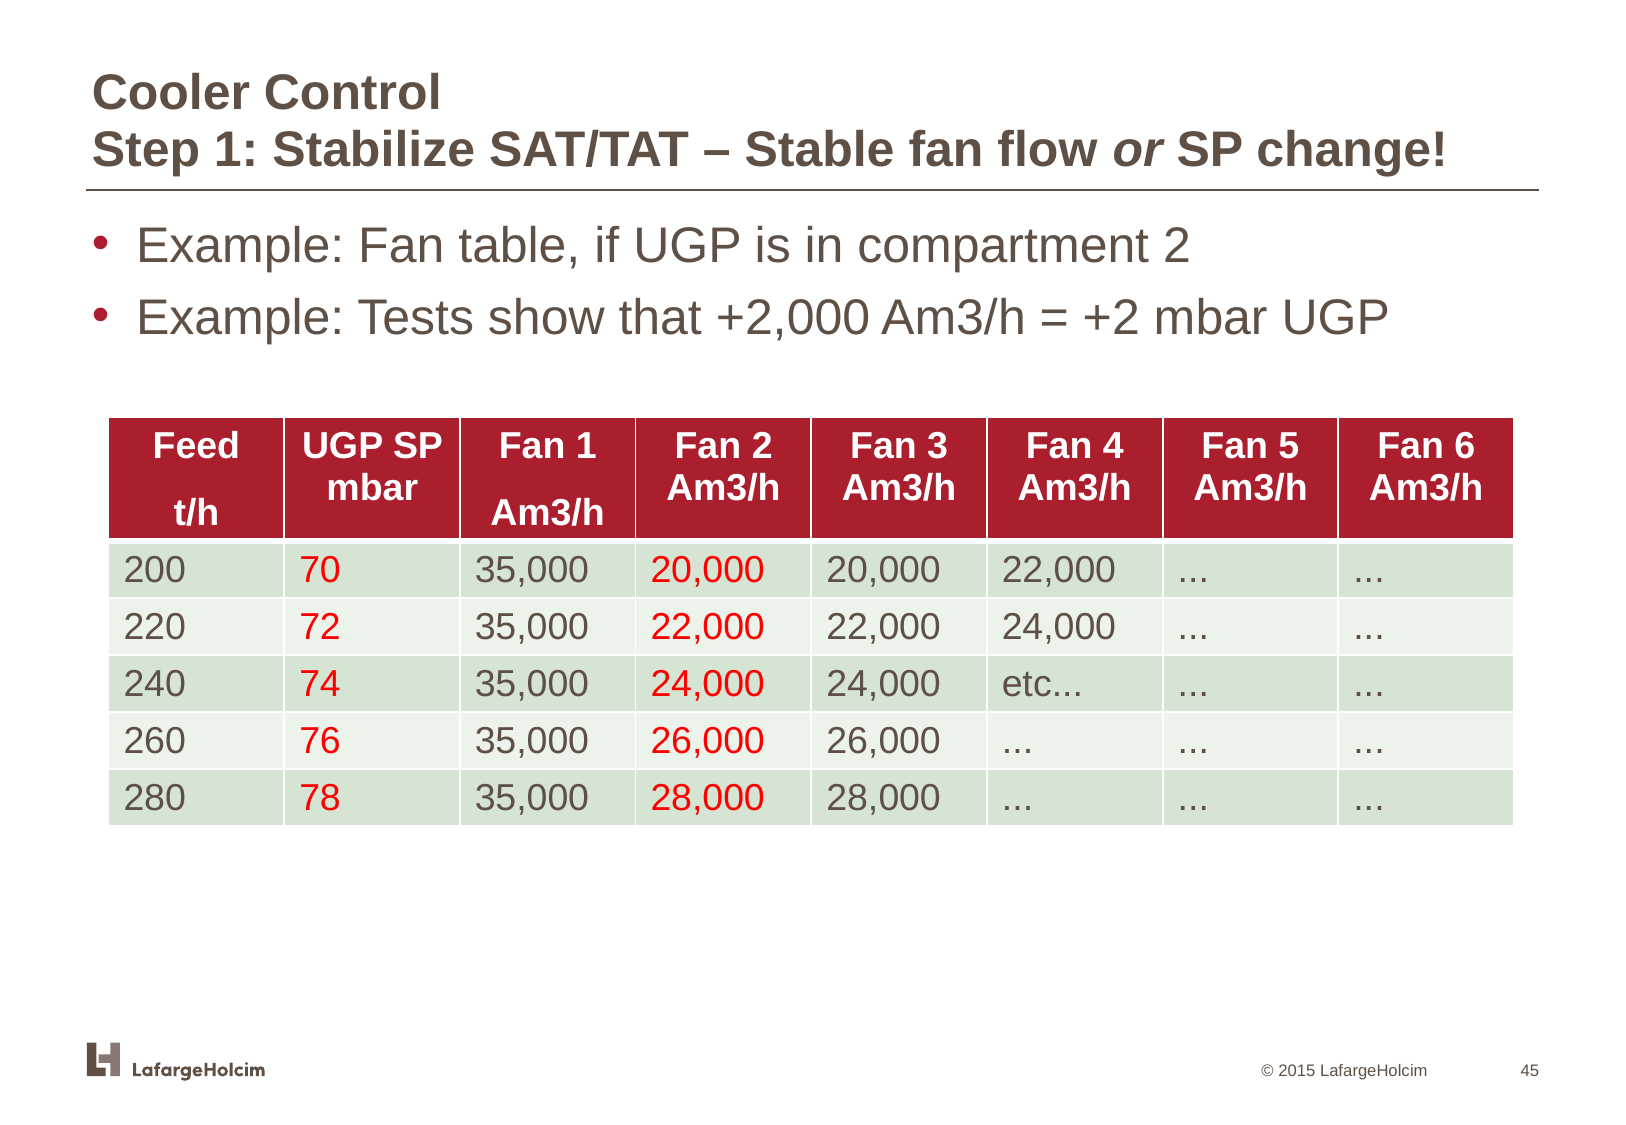

Cooler Control
Step 1: Stabilize SAT/TAT – Stable fan flow or SP change!
Example: Fan table, if UGP is in compartment 2
Example: Tests show that +2,000 Am3/h = +2 mbar UGP

| Feed t/h | UGP SP mbar | Fan 1 Am3/h | Fan 2 Am3/h | Fan 3 Am3/h | Fan 4 Am3/h | Fan 5 Am3/h | Fan 6 Am3/h |
| --- | --- | --- | --- | --- | --- | --- | --- |
| 200 | 70 | 35,000 | 20,000 | 20,000 | 22,000 | ... | ... |
| 220 | 72 | 35,000 | 22,000 | 22,000 | 24,000 | ... | ... |
| 240 | 74 | 35,000 | 24,000 | 24,000 | etc... | ... | ... |
| 260 | 76 | 35,000 | 26,000 | 26,000 | ... | ... | ... |
| 280 | 78 | 35,000 | 28,000 | 28,000 | ... | ... | ... |
45